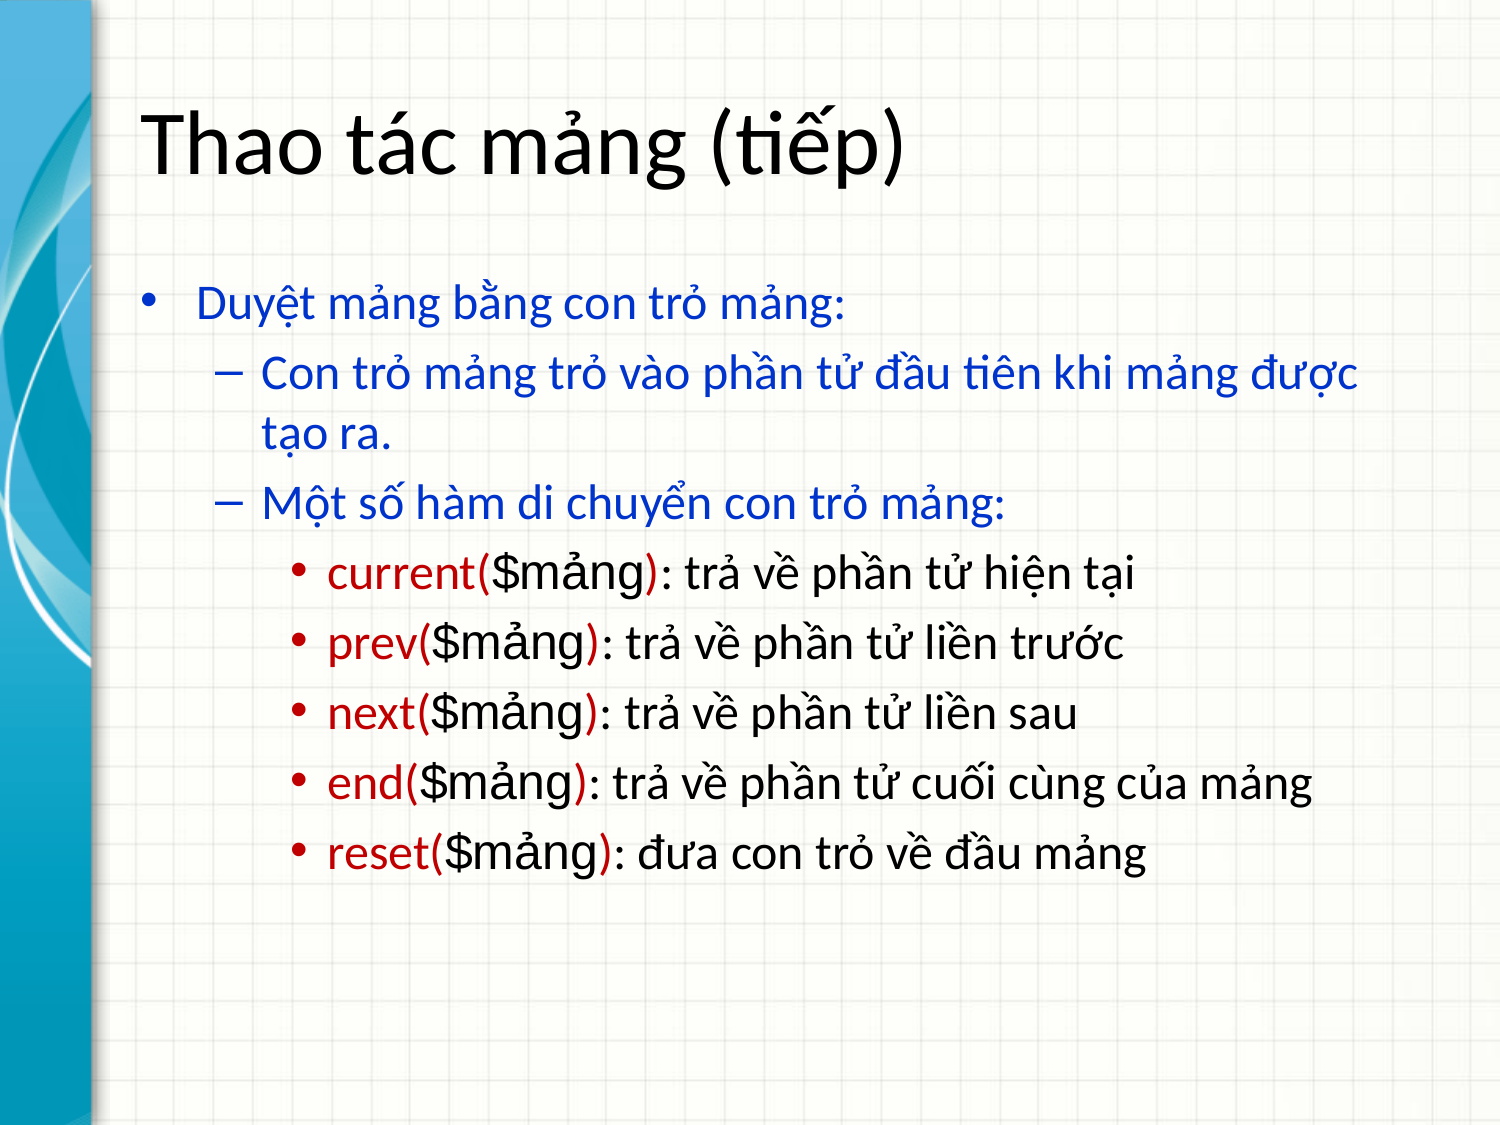

# Thao tác mảng (tiếp)
Duyệt mảng bằng con trỏ mảng:
Con trỏ mảng trỏ vào phần tử đầu tiên khi mảng được tạo ra.
Một số hàm di chuyển con trỏ mảng:
current($mảng): trả về phần tử hiện tại
prev($mảng): trả về phần tử liền trước
next($mảng): trả về phần tử liền sau
end($mảng): trả về phần tử cuối cùng của mảng
reset($mảng): đưa con trỏ về đầu mảng